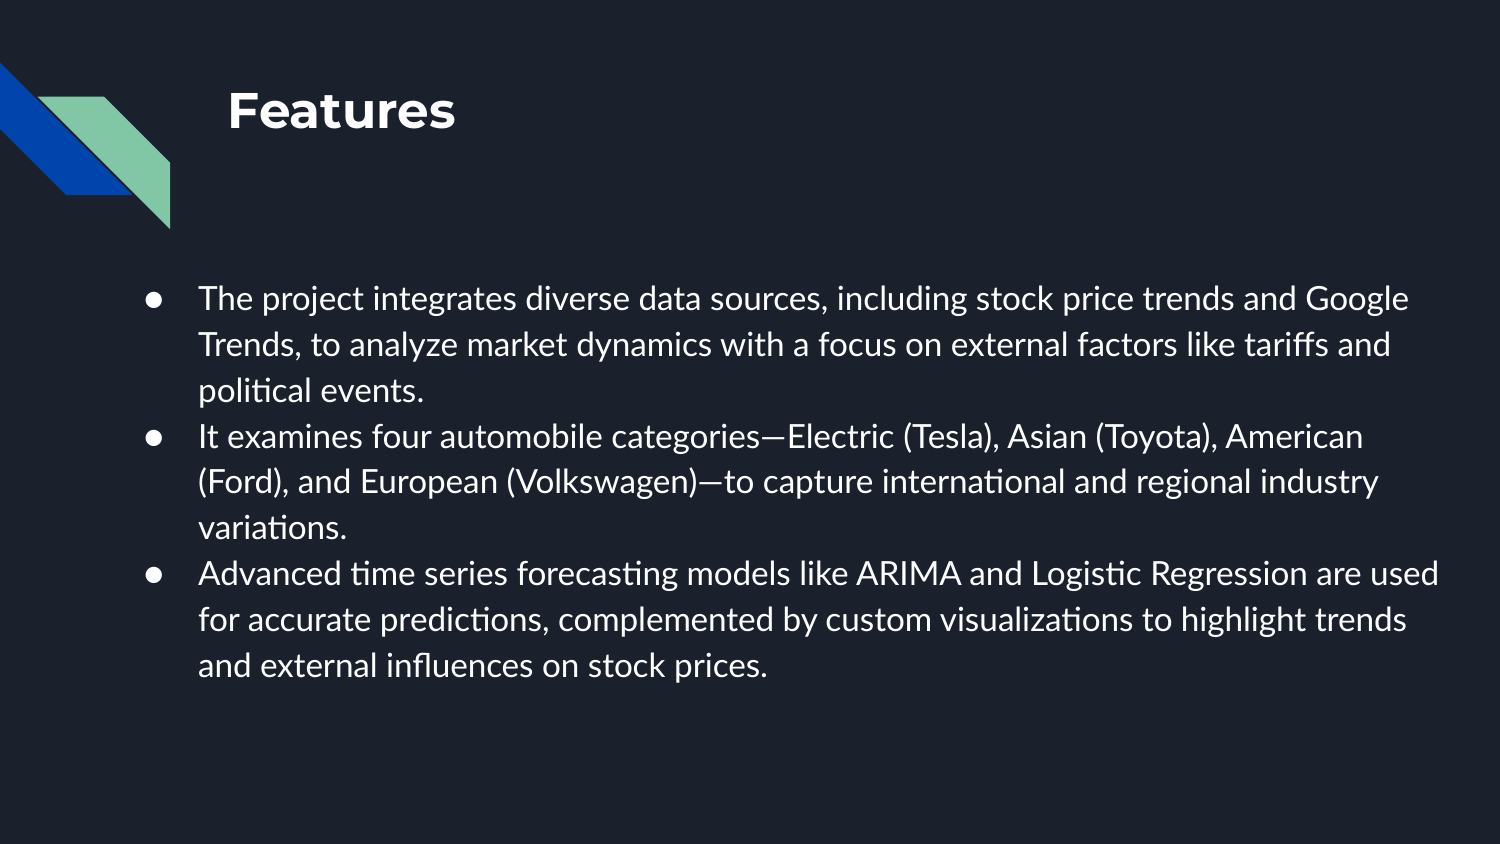

# Features
The project integrates diverse data sources, including stock price trends and Google Trends, to analyze market dynamics with a focus on external factors like tariffs and political events.
It examines four automobile categories—Electric (Tesla), Asian (Toyota), American (Ford), and European (Volkswagen)—to capture international and regional industry variations.
Advanced time series forecasting models like ARIMA and Logistic Regression are used for accurate predictions, complemented by custom visualizations to highlight trends and external influences on stock prices.